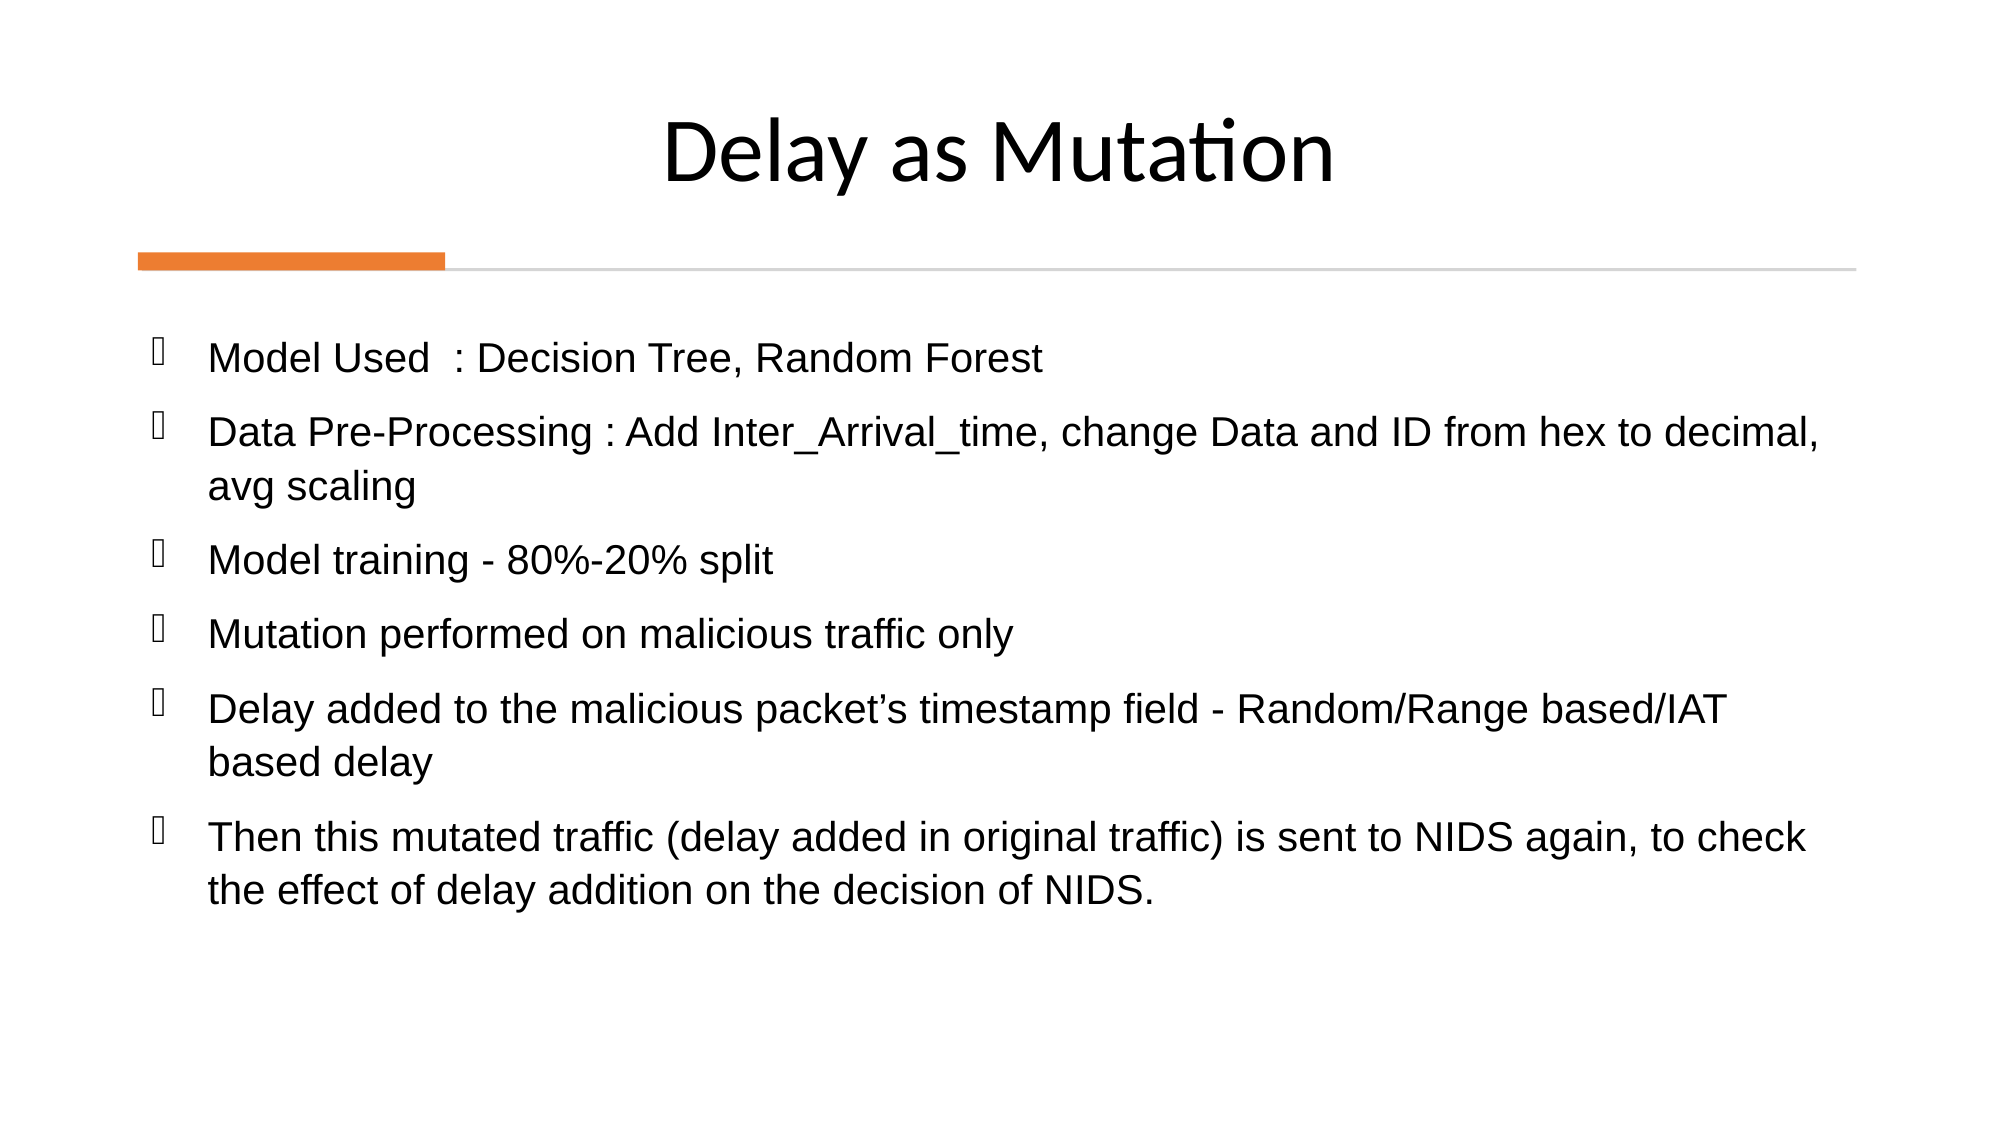

# Delay as Mutation

Model Used  : Decision Tree, Random Forest
Data Pre-Processing : Add Inter_Arrival_time, change Data and ID from hex to decimal, avg scaling
Model training - 80%-20% split
Mutation performed on malicious traffic only
Delay added to the malicious packet’s timestamp field - Random/Range based/IAT based delay
Then this mutated traffic (delay added in original traffic) is sent to NIDS again, to check the effect of delay addition on the decision of NIDS.